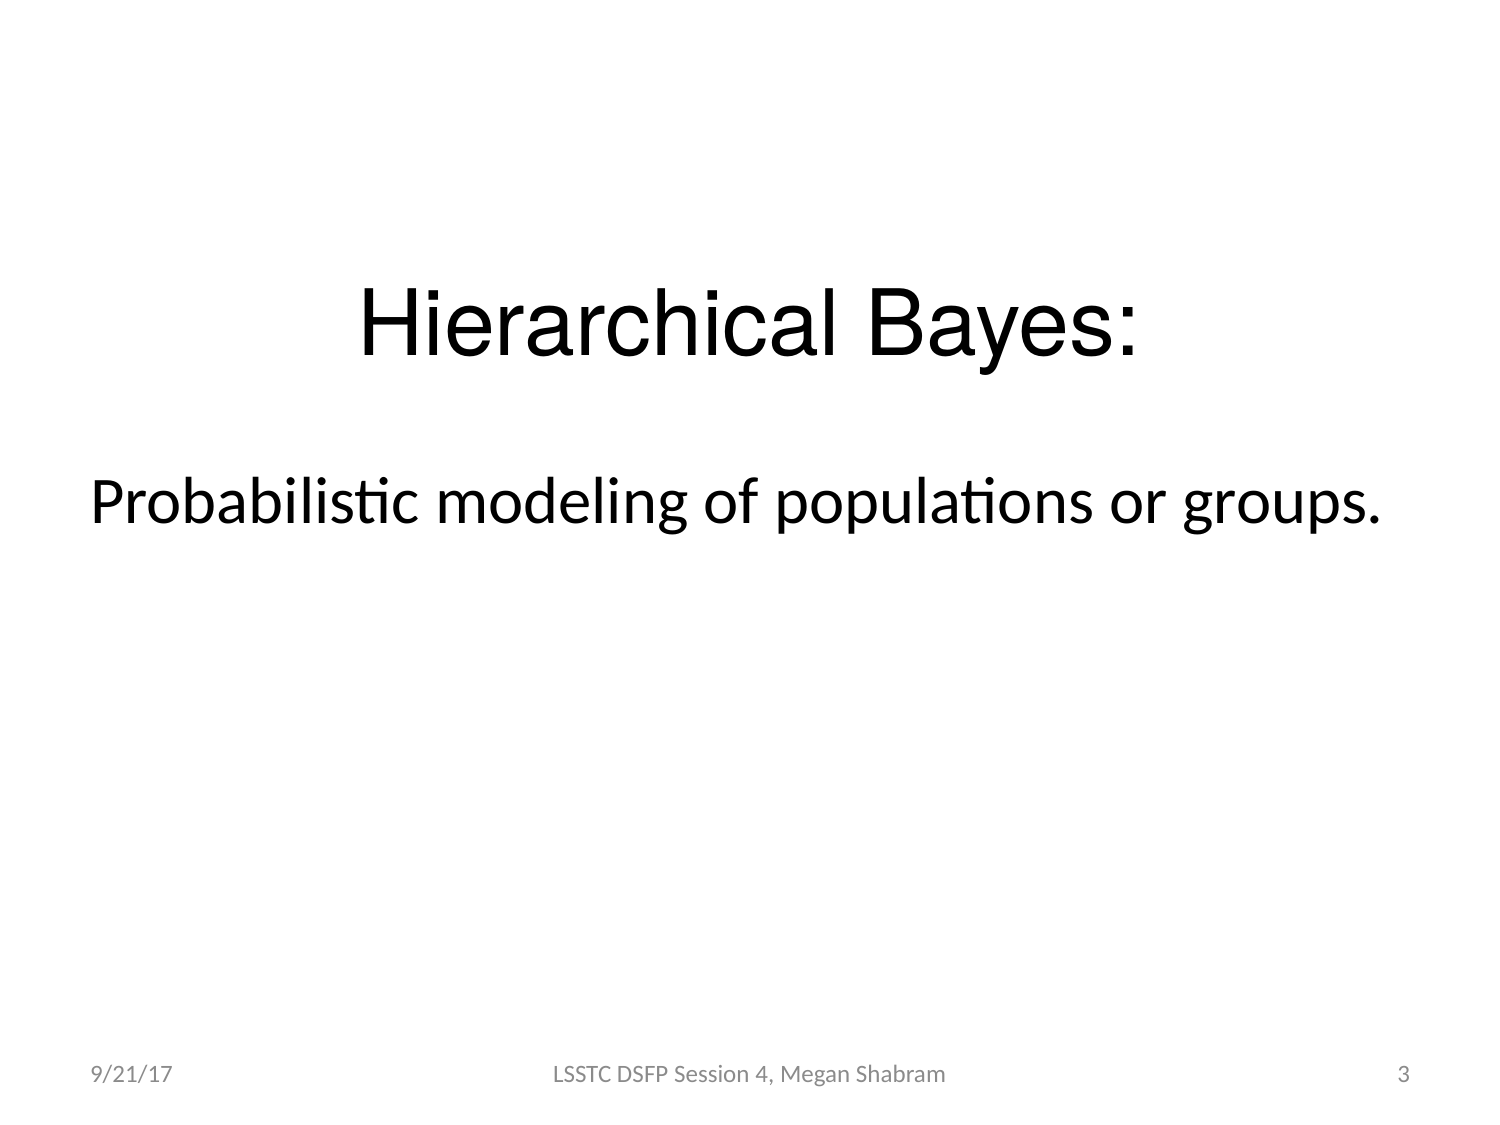

# Hierarchical Bayes:

Probabilistic modeling of populations or groups.
9/21/17
LSSTC DSFP Session 4, Megan Shabram
3